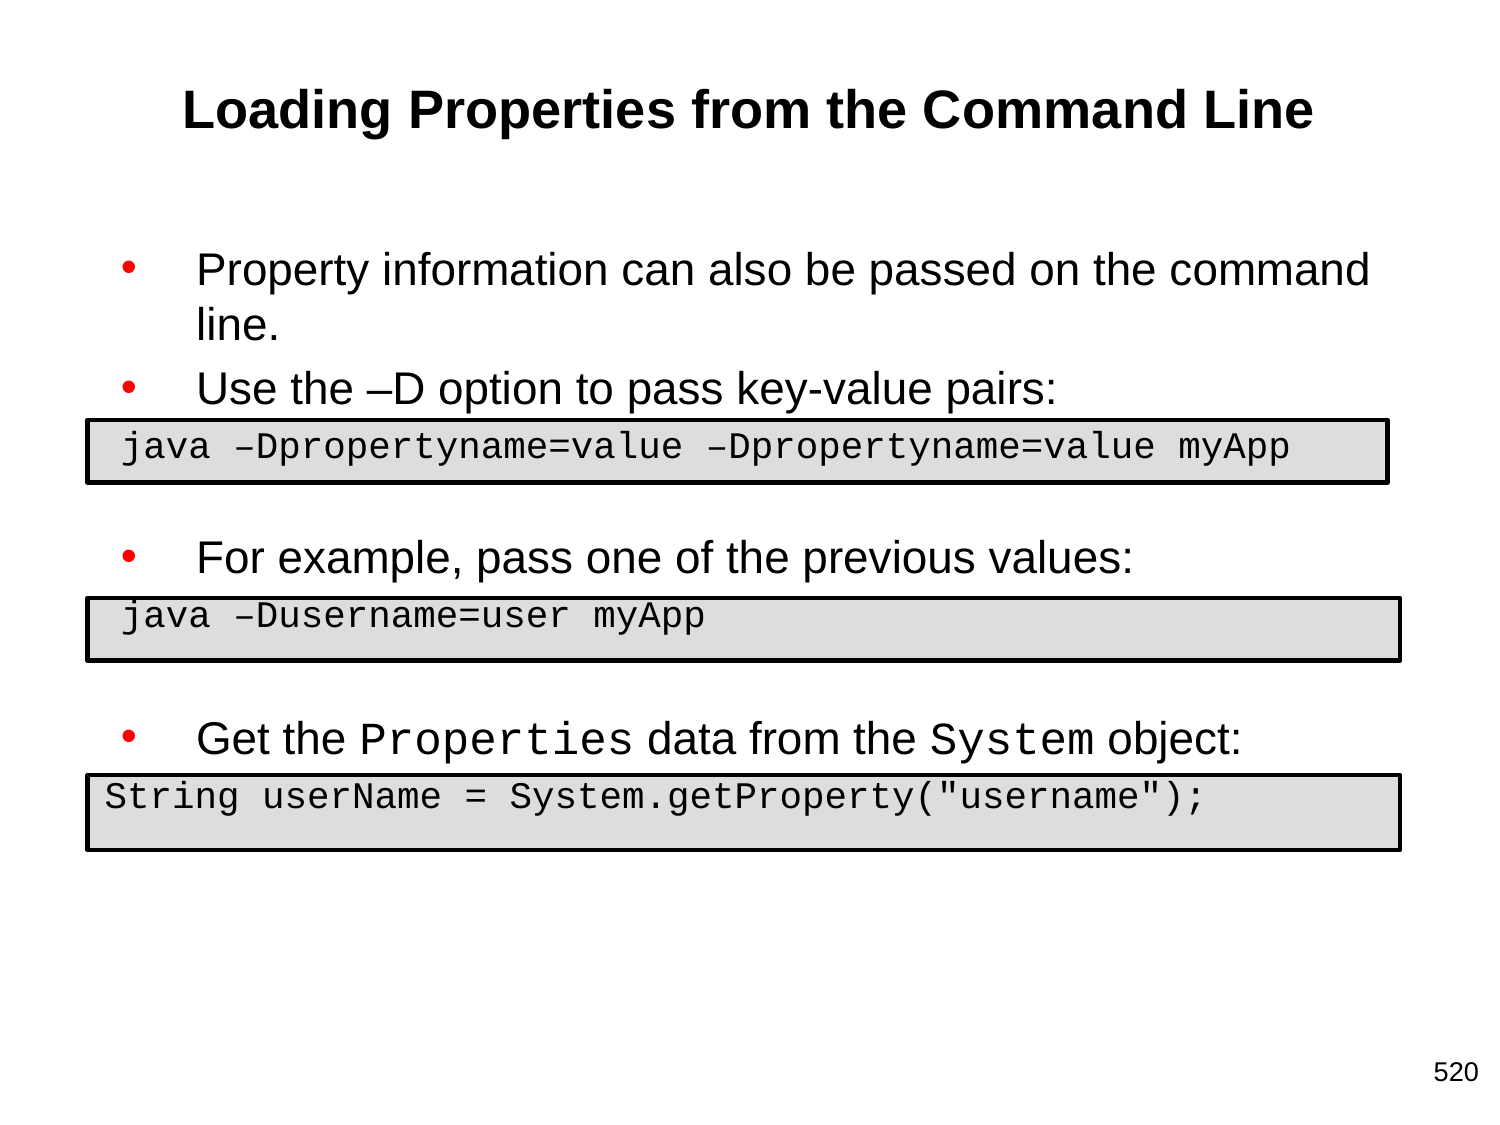

# Loading Properties from the Command Line
Property information can also be passed on the command line.
Use the –D option to pass key-value pairs:
java –Dpropertyname=value –Dpropertyname=value myApp

For example, pass one of the previous values:
java –Dusername=user myApp

Get the Properties data from the System object:
String userName = System.getProperty("username");

520